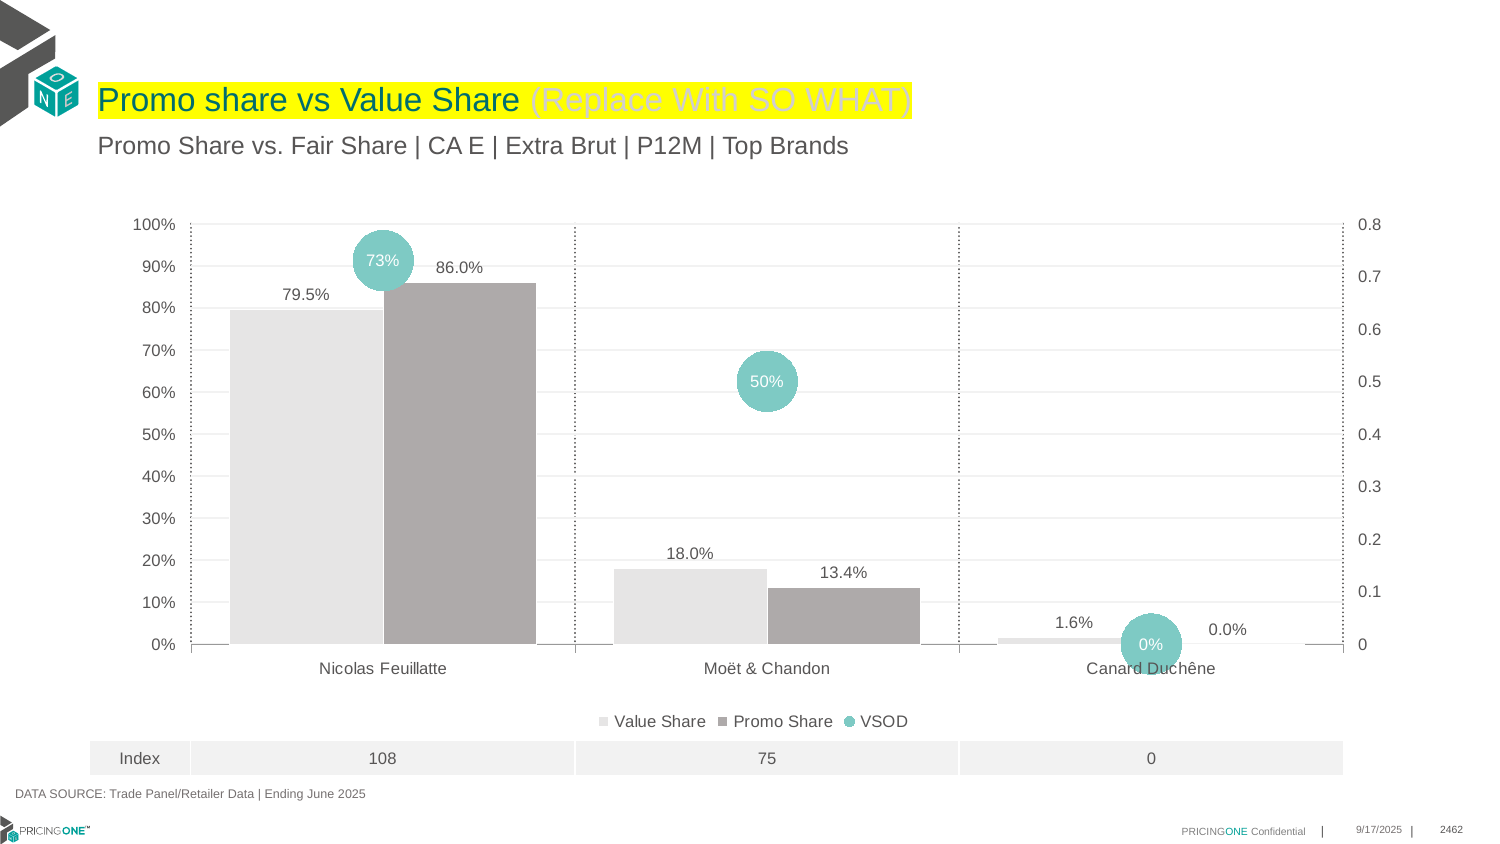

# Promo share vs Value Share (Replace With SO WHAT)
Promo Share vs. Fair Share | CA E | Extra Brut | P12M | Top Brands

### Chart

| Category | Value Share | Promo Share | VSOD |
|---|---|---|---|
| Nicolas Feuillatte | 0.795323299678339 | 0.8604371329537903 | 0.73 |
| Moët & Chandon | 0.17971824939887984 | 0.134435444765719 | 0.5 |
| Canard Duchêne | 0.016123652374170832 | 0.0 | 0.0 |
| Index | 108 | 75 | 0 |
| --- | --- | --- | --- |
DATA SOURCE: Trade Panel/Retailer Data | Ending June 2025

9/17/2025
2462